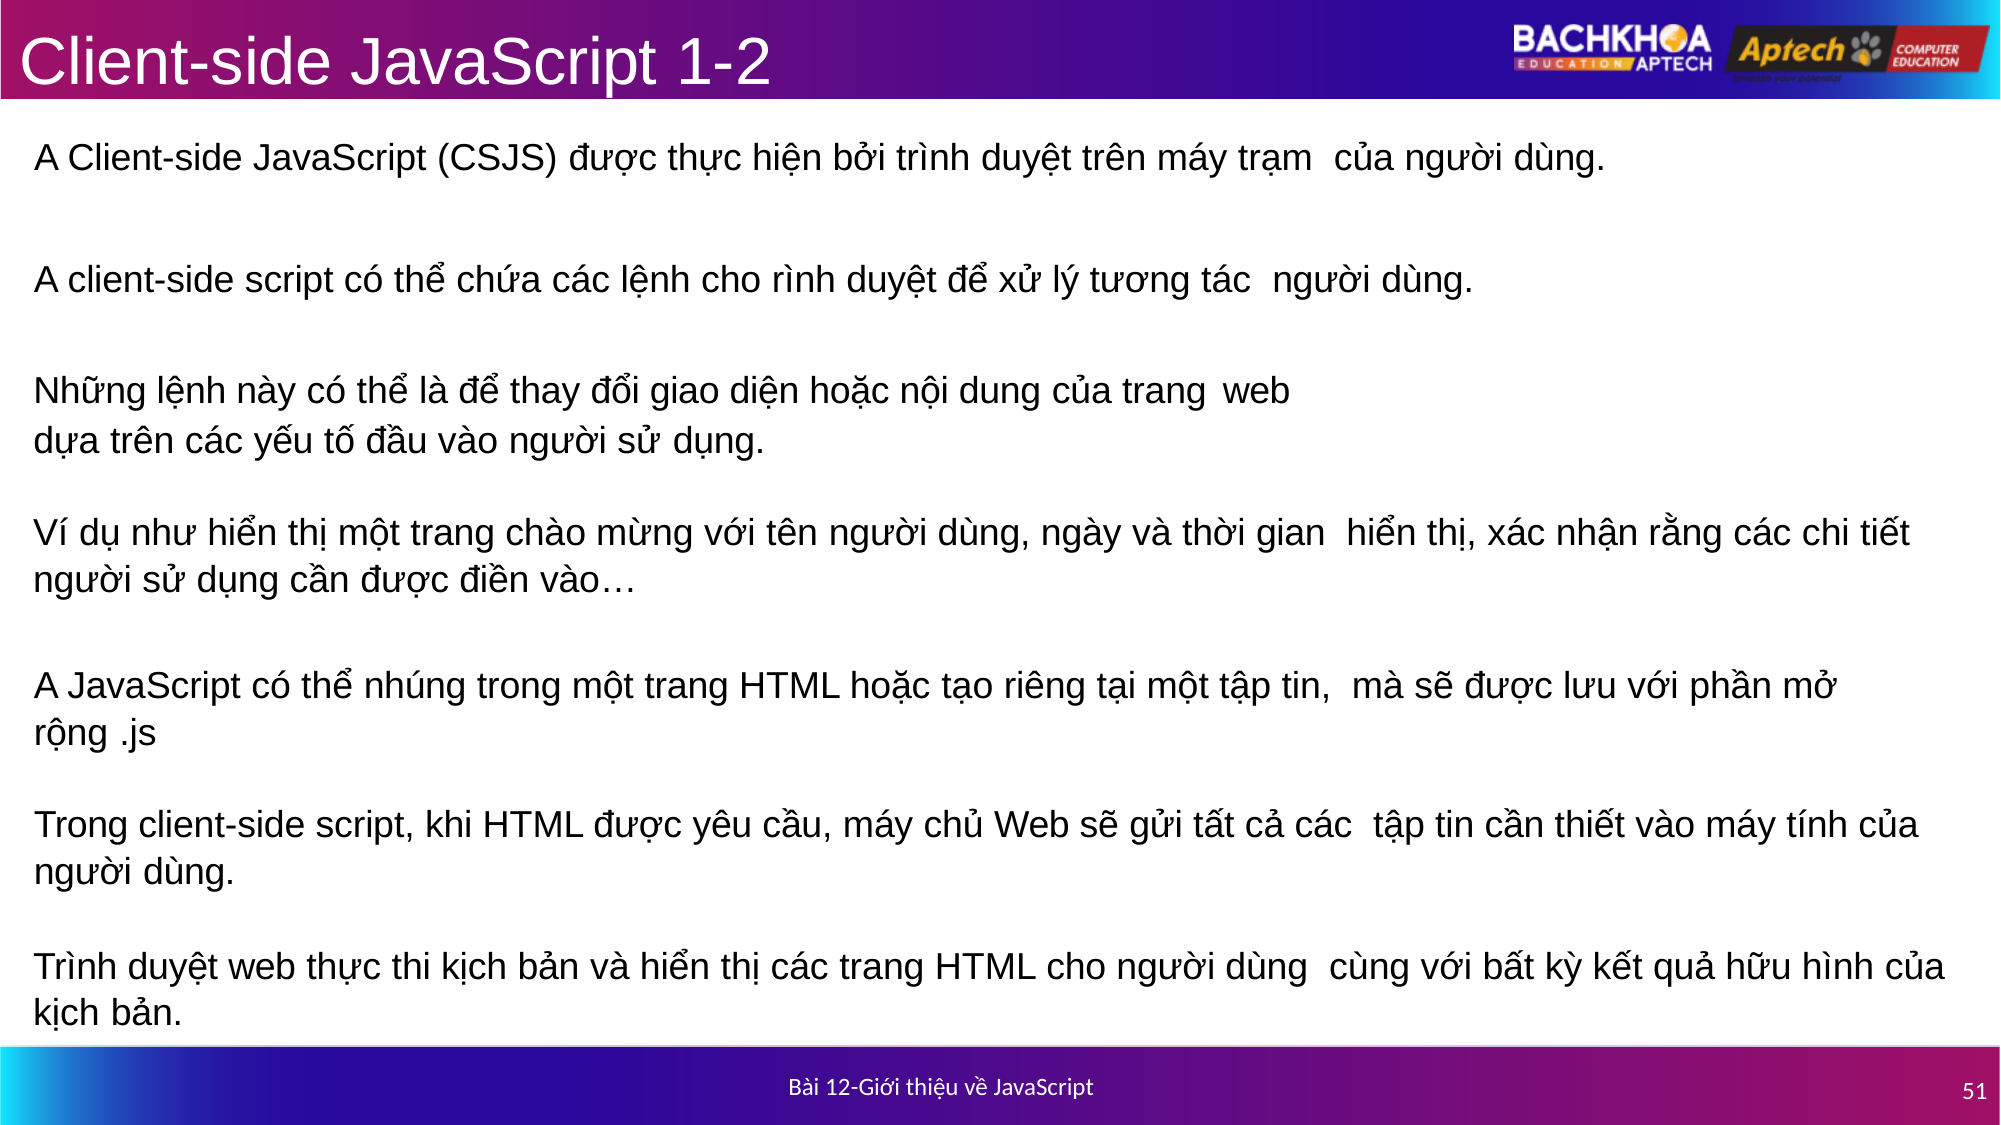

# Client-side JavaScript 1-2
A Client-side JavaScript (CSJS) được thực hiện bởi trình duyệt trên máy trạm  của người dùng.

A client-side script có thể chứa các lệnh cho rình duyệt để xử lý tương tác  người dùng.

Những lệnh này có thể là để thay đổi giao diện hoặc nội dung của trang web
dựa trên các yếu tố đầu vào người sử dụng.

Ví dụ như hiển thị một trang chào mừng với tên người dùng, ngày và thời gian  hiển thị, xác nhận rằng các chi tiết người sử dụng cần được điền vào…

A JavaScript có thể nhúng trong một trang HTML hoặc tạo riêng tại một tập tin,  mà sẽ được lưu với phần mở rộng .js

Trong client-side script, khi HTML được yêu cầu, máy chủ Web sẽ gửi tất cả các  tập tin cần thiết vào máy tính của người dùng.

Trình duyệt web thực thi kịch bản và hiển thị các trang HTML cho người dùng  cùng với bất kỳ kết quả hữu hình của kịch bản.

Bài 12-Giới thiệu về JavaScript
51